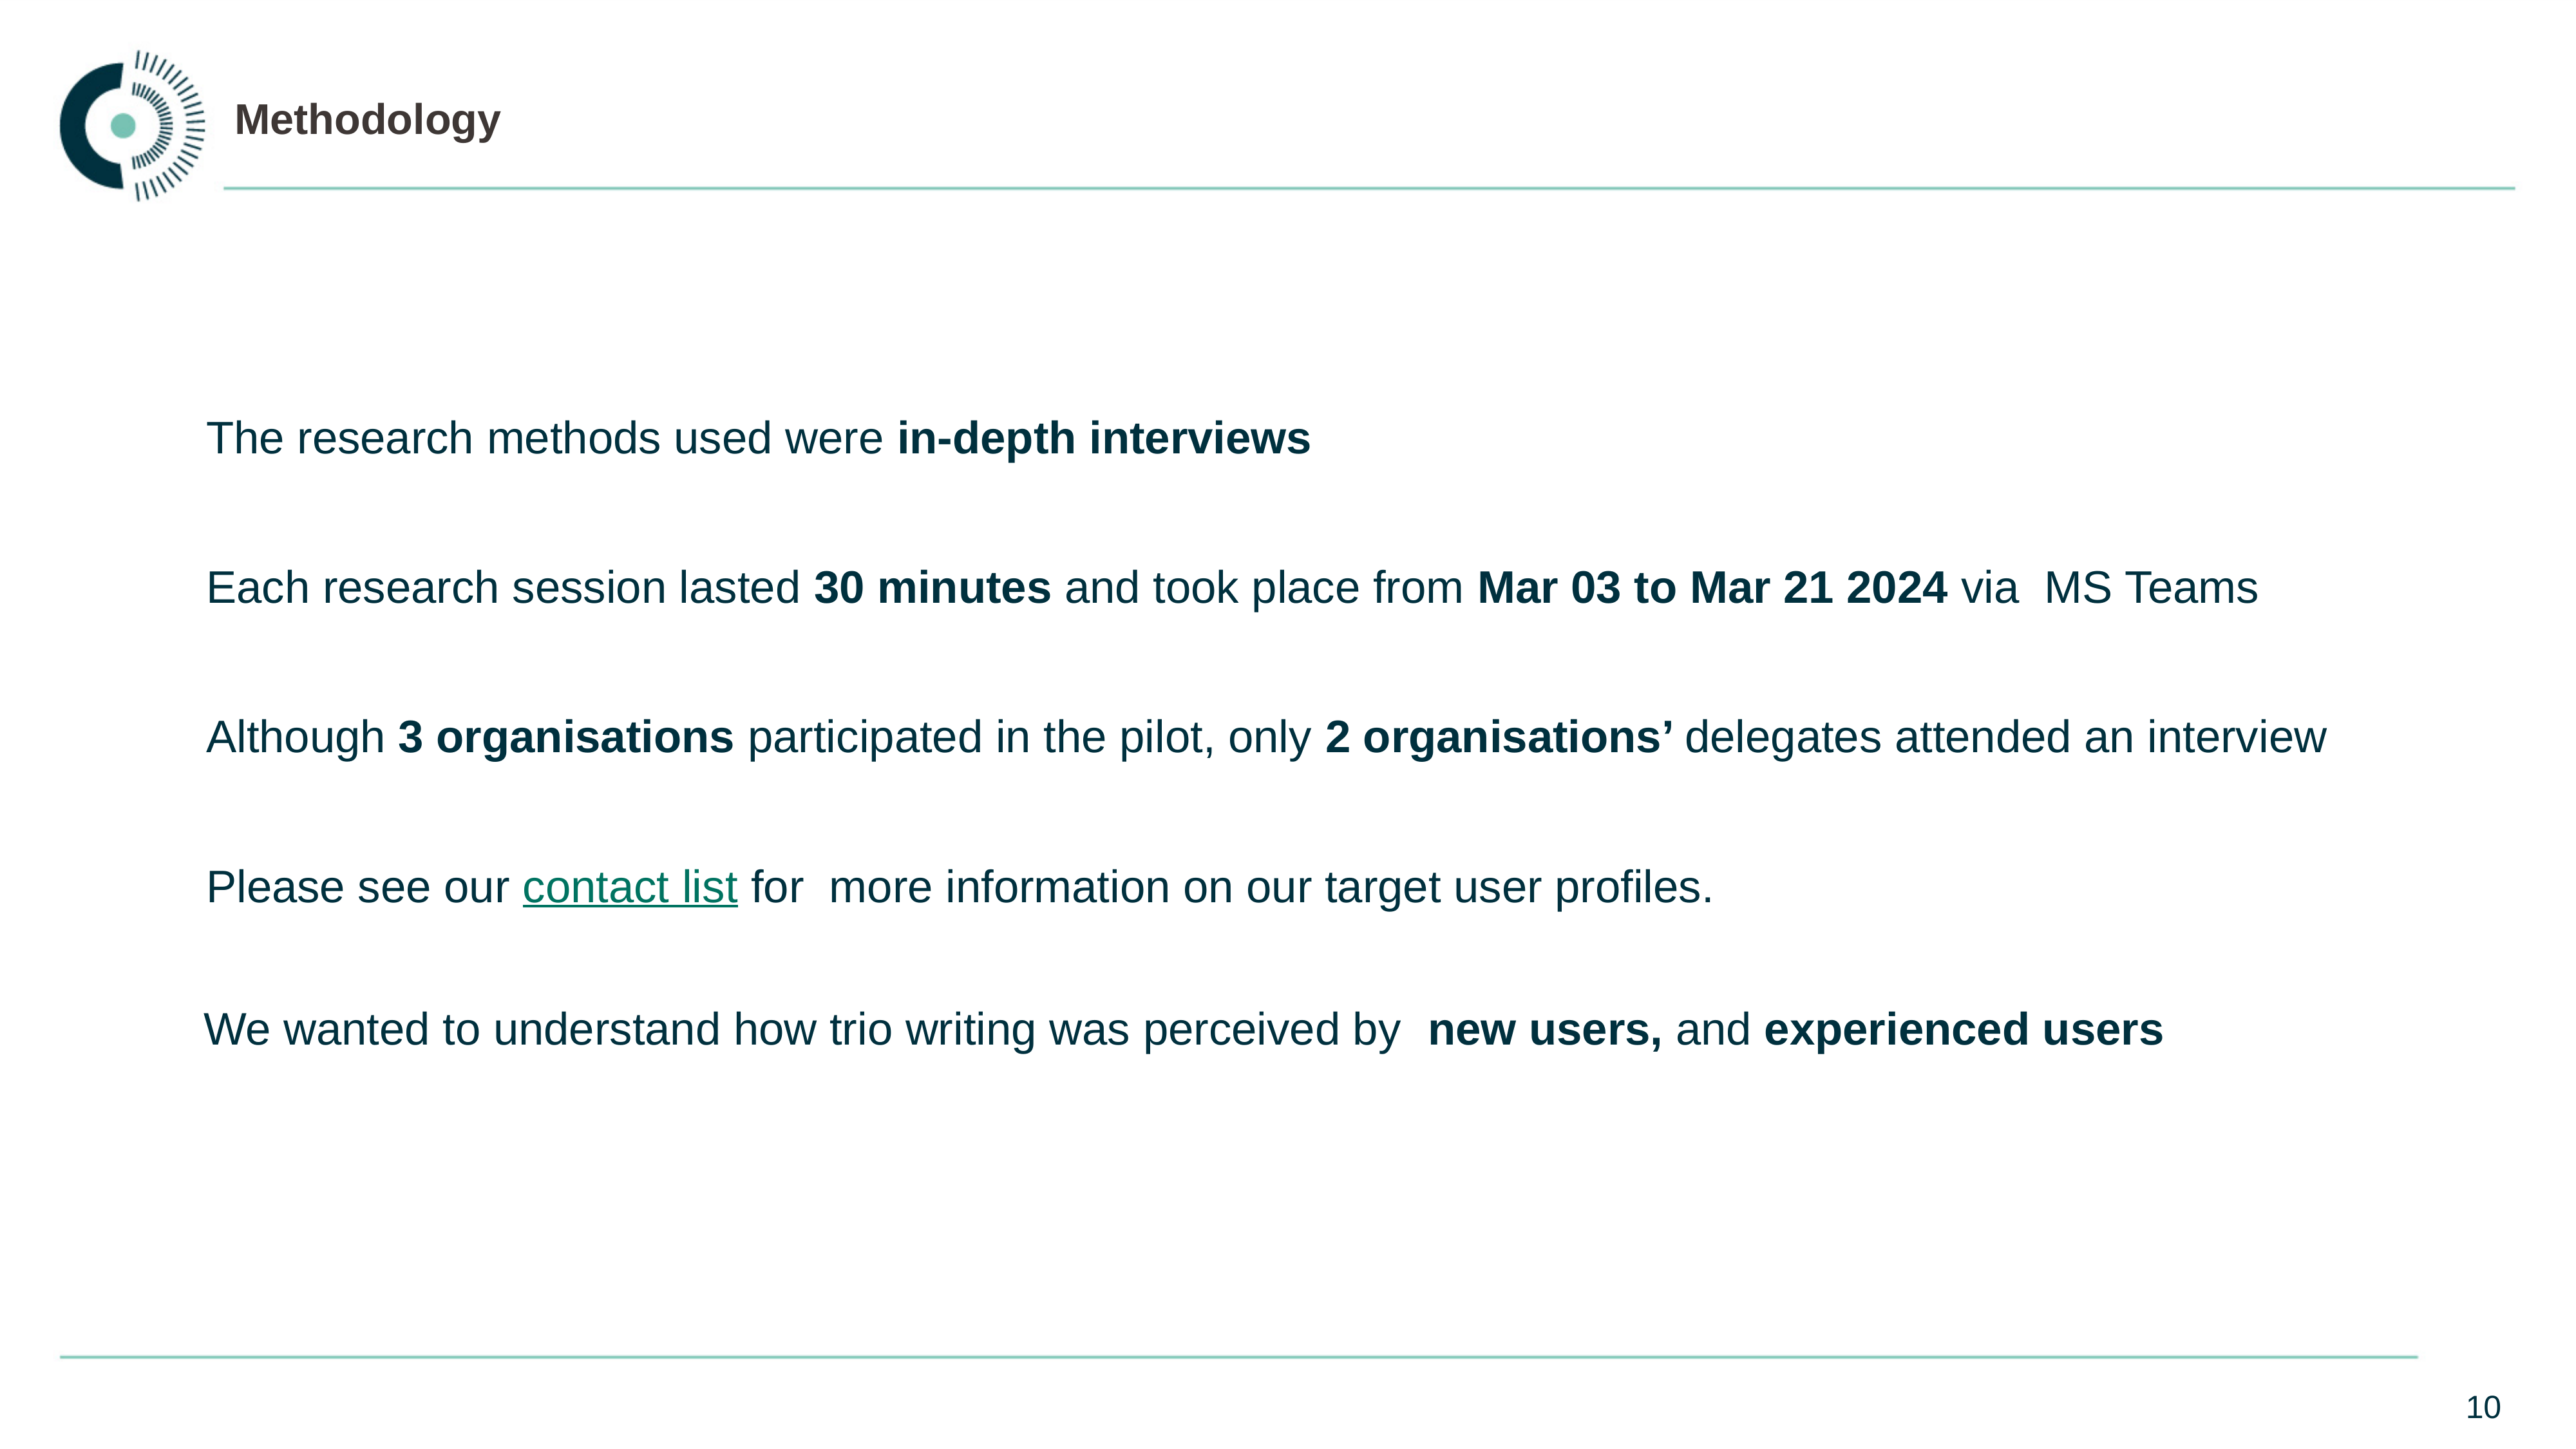

# Methodology
The research methods used were in-depth interviews
Each research session lasted 30 minutes and took place from Mar 03 to Mar 21 2024 via  MS Teams​
Although 3 organisations participated in the pilot, only 2 organisations’ delegates attended an interview
Please see our contact list for  more information on our target user profiles.
We wanted to understand how trio writing was perceived by  new users, and experienced users
10